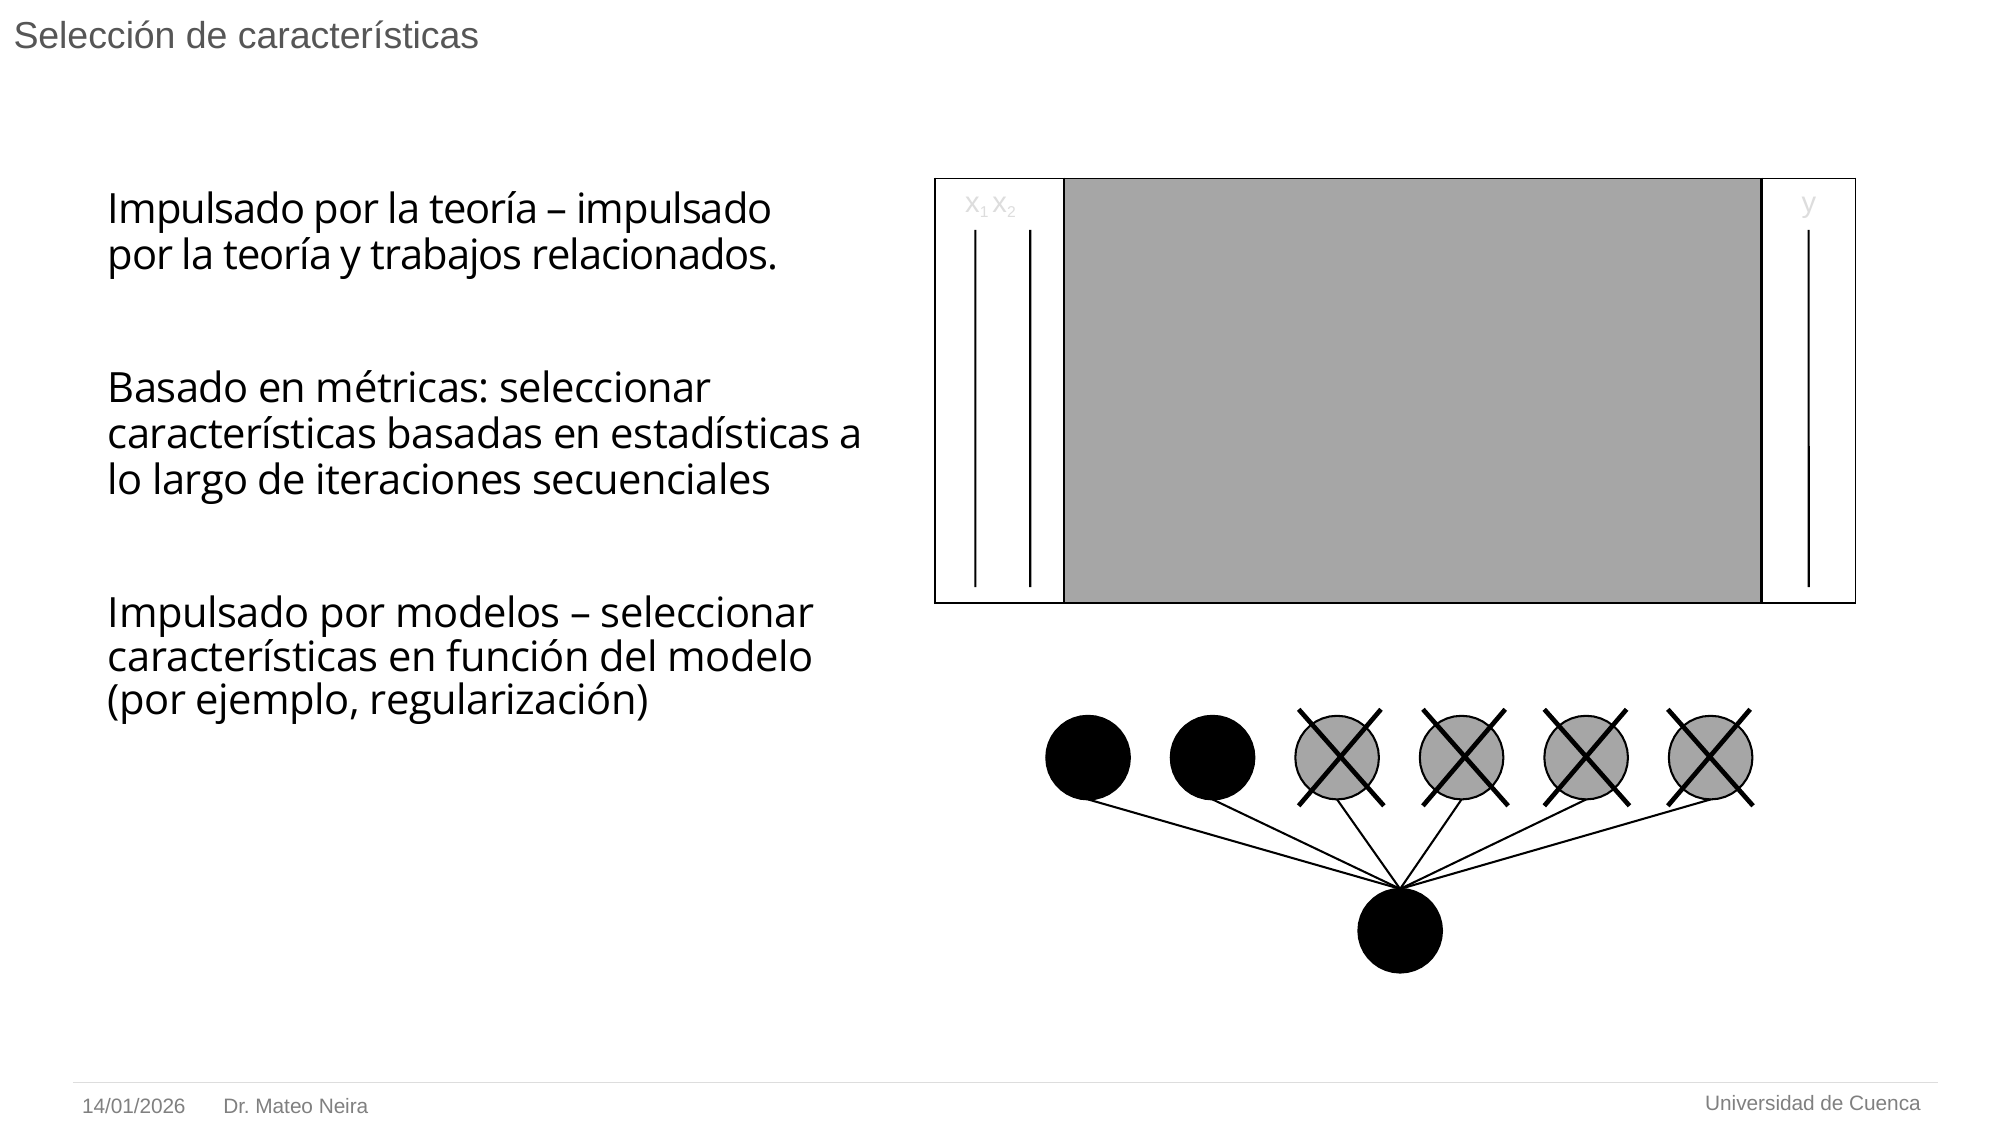

# Selección de características
| x1 x2 |  | y |
| --- | --- | --- |
Impulsado por la teoría – impulsado por la teoría y trabajos relacionados.

Basado en métricas: seleccionar características basadas en estadísticas a lo largo de iteraciones secuenciales

Impulsado por modelos – seleccionar características en función del modelo (por ejemplo, regularización)

Conjunto de entrenamiento
…